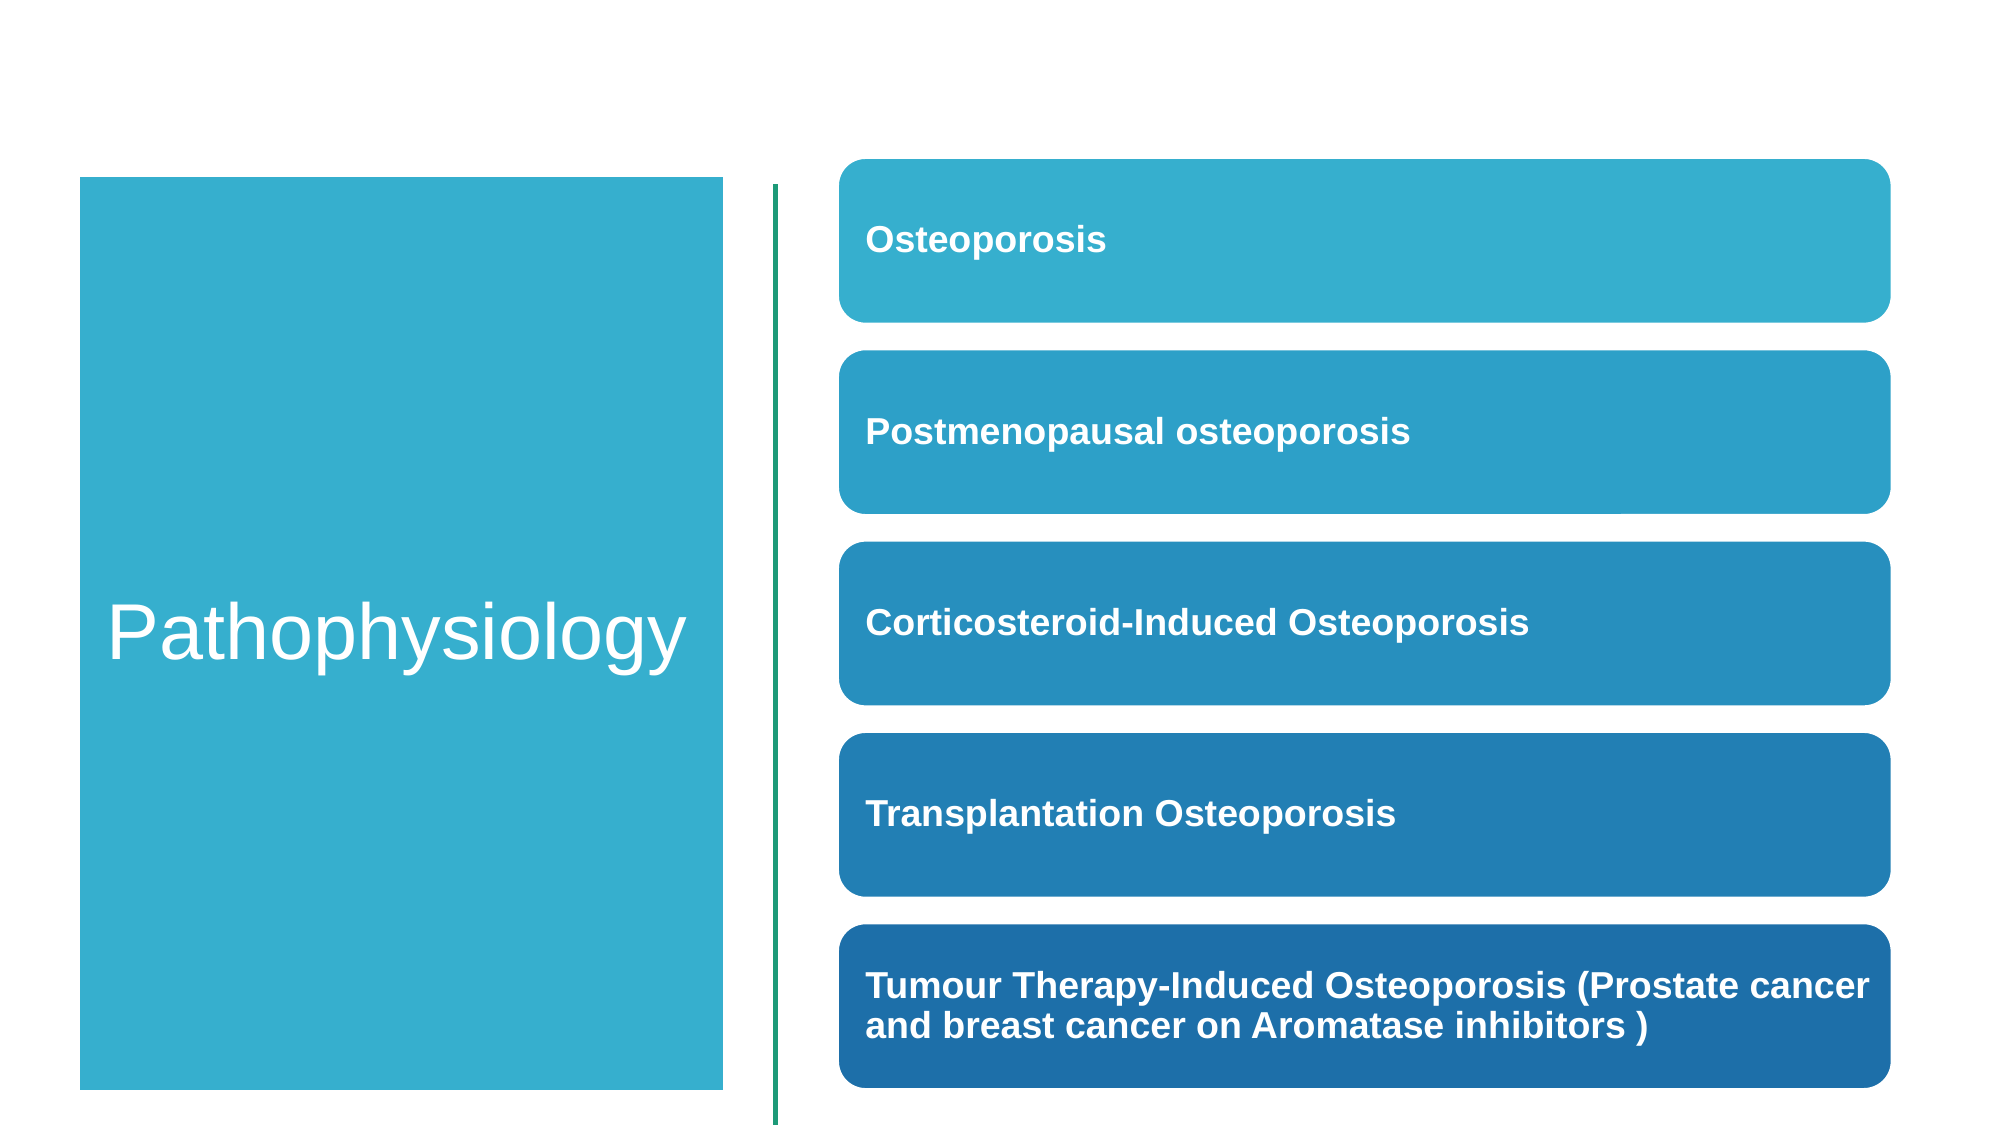

Osteoporosis
Postmenopausal osteoporosis
Corticosteroid-Induced Osteoporosis
Transplantation Osteoporosis
Tumour Therapy-Induced Osteoporosis (Prostate cancer and breast cancer on Aromatase inhibitors )
# Pathophysiology